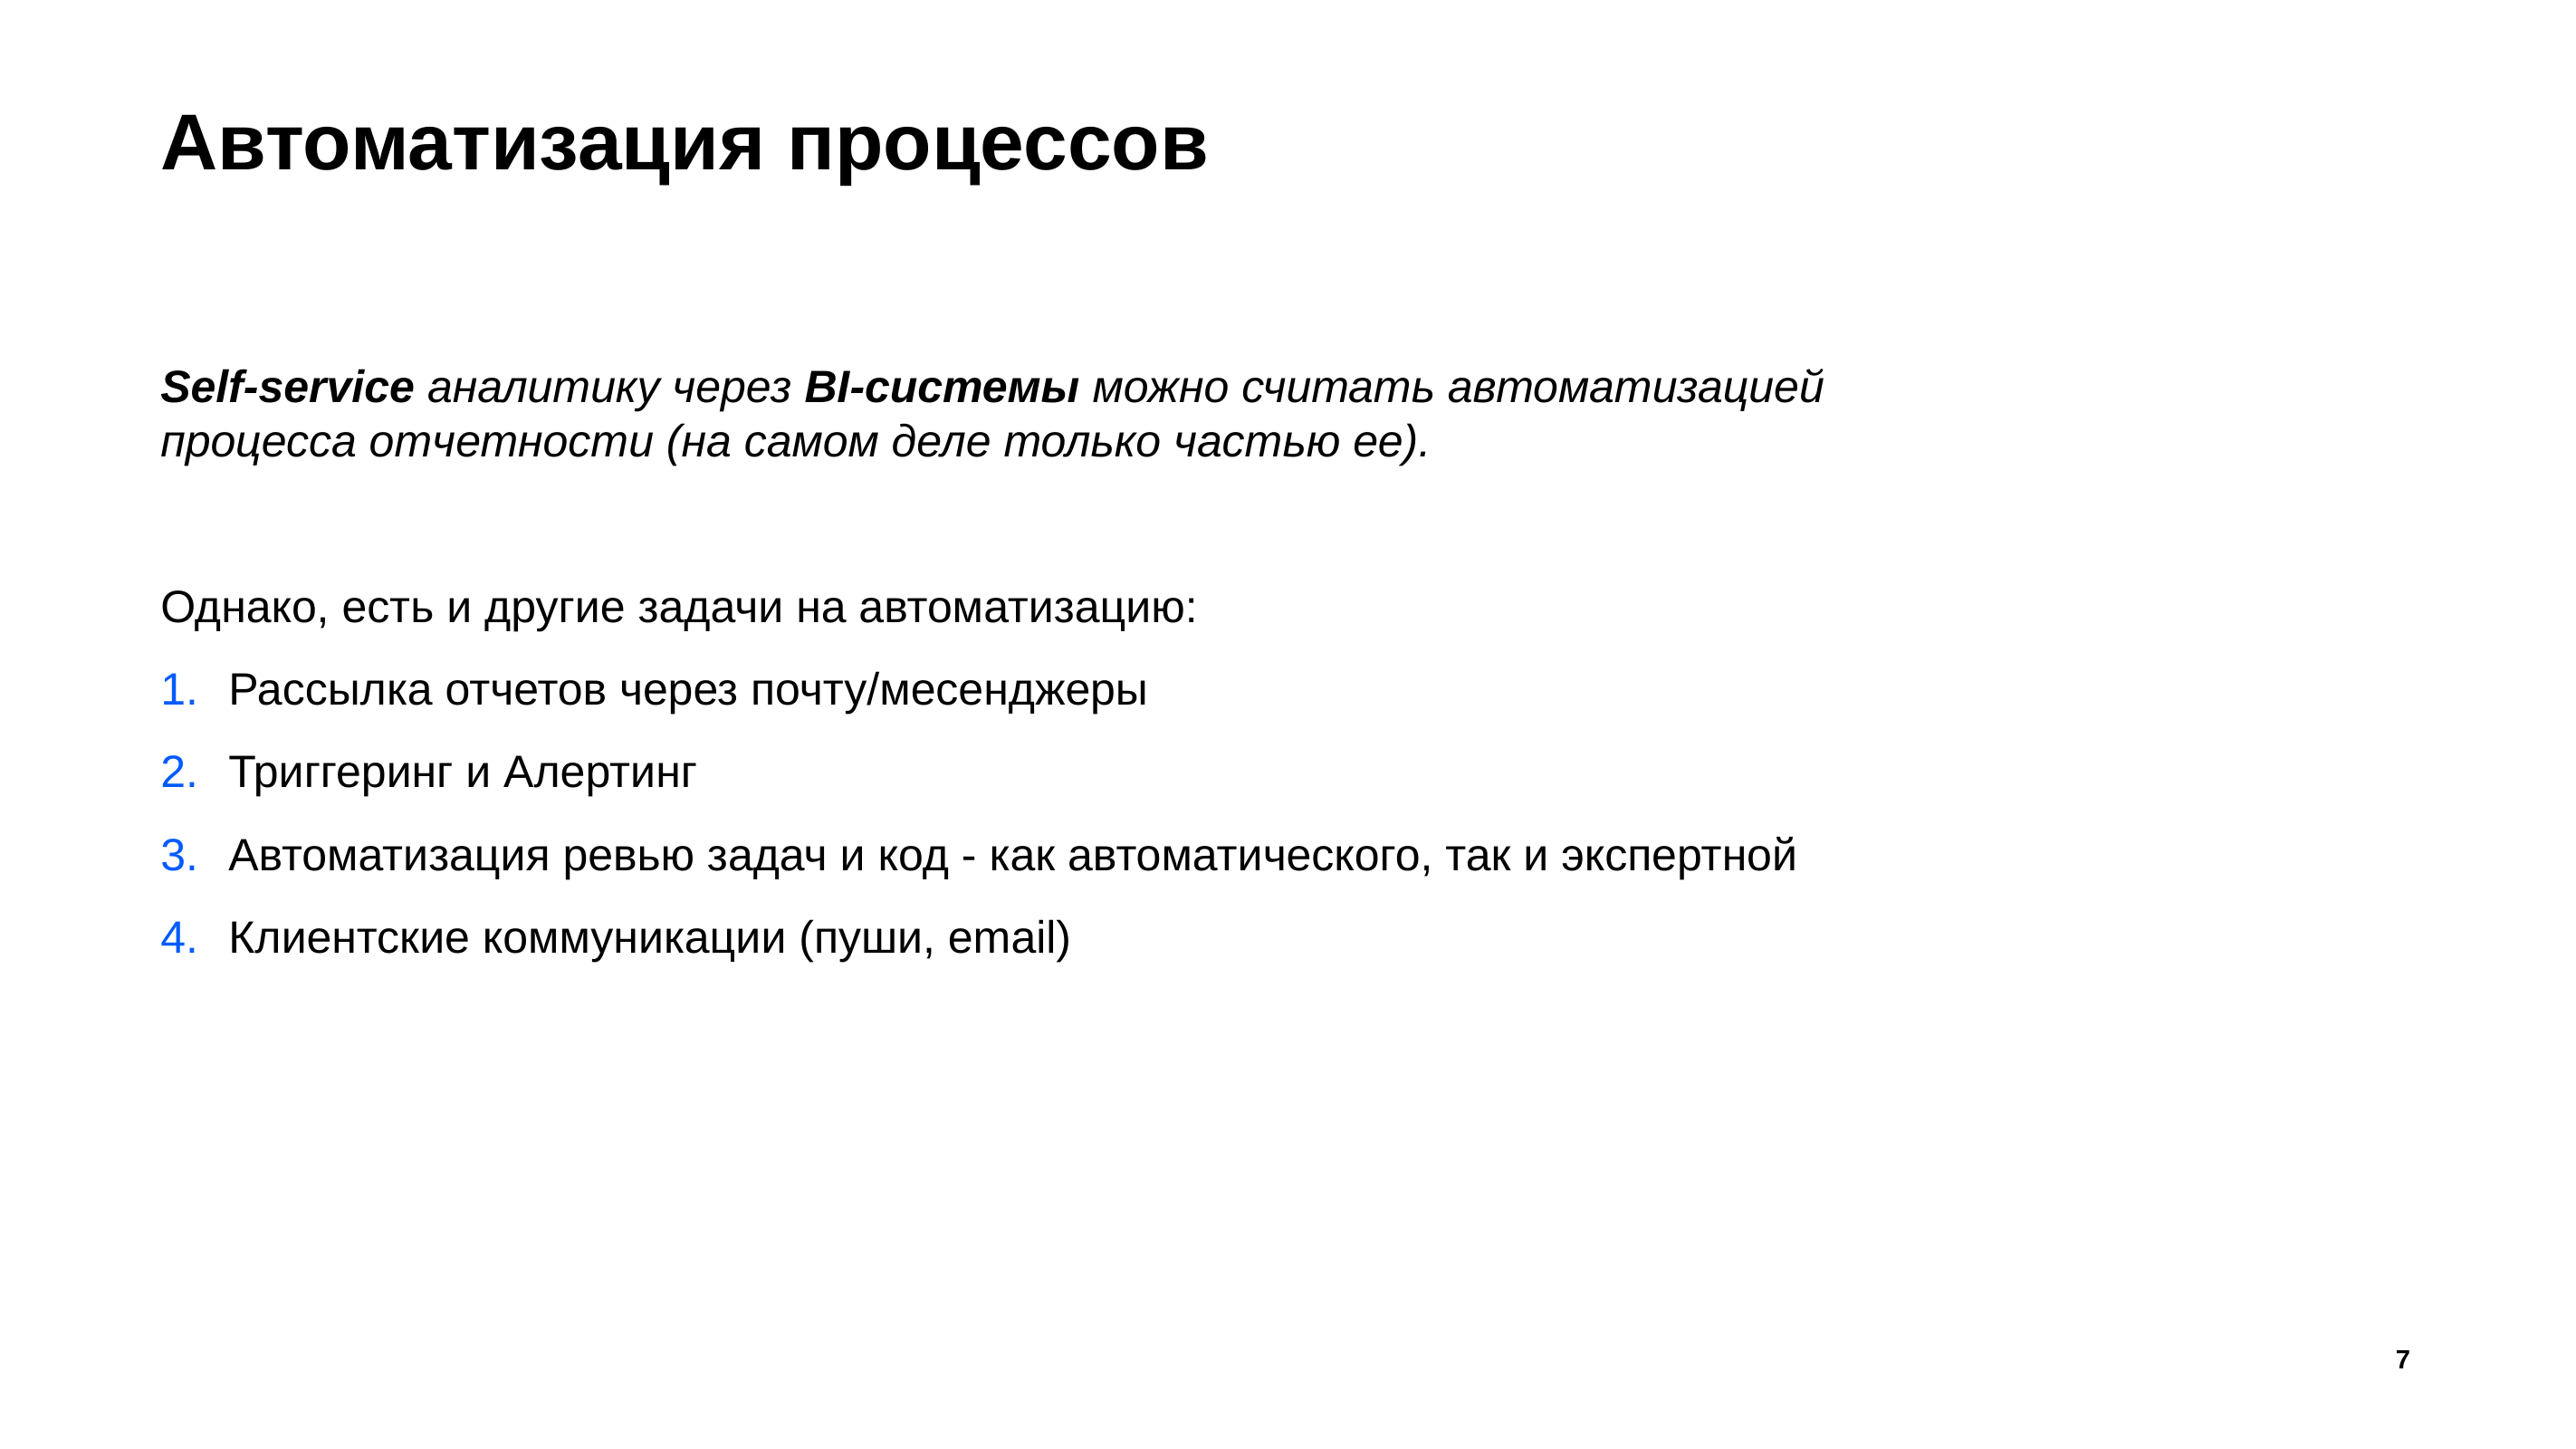

# Автоматизация процессов
Self-service аналитику через BI-системы можно считать автоматизацией процесса отчетности (на самом деле только частью ее).

Однако, есть и другие задачи на автоматизацию:
Рассылка отчетов через почту/месенджеры
Триггеринг и Алертинг
Автоматизация ревью задач и код - как автоматического, так и экспертной
Клиентские коммуникации (пуши, email)
7